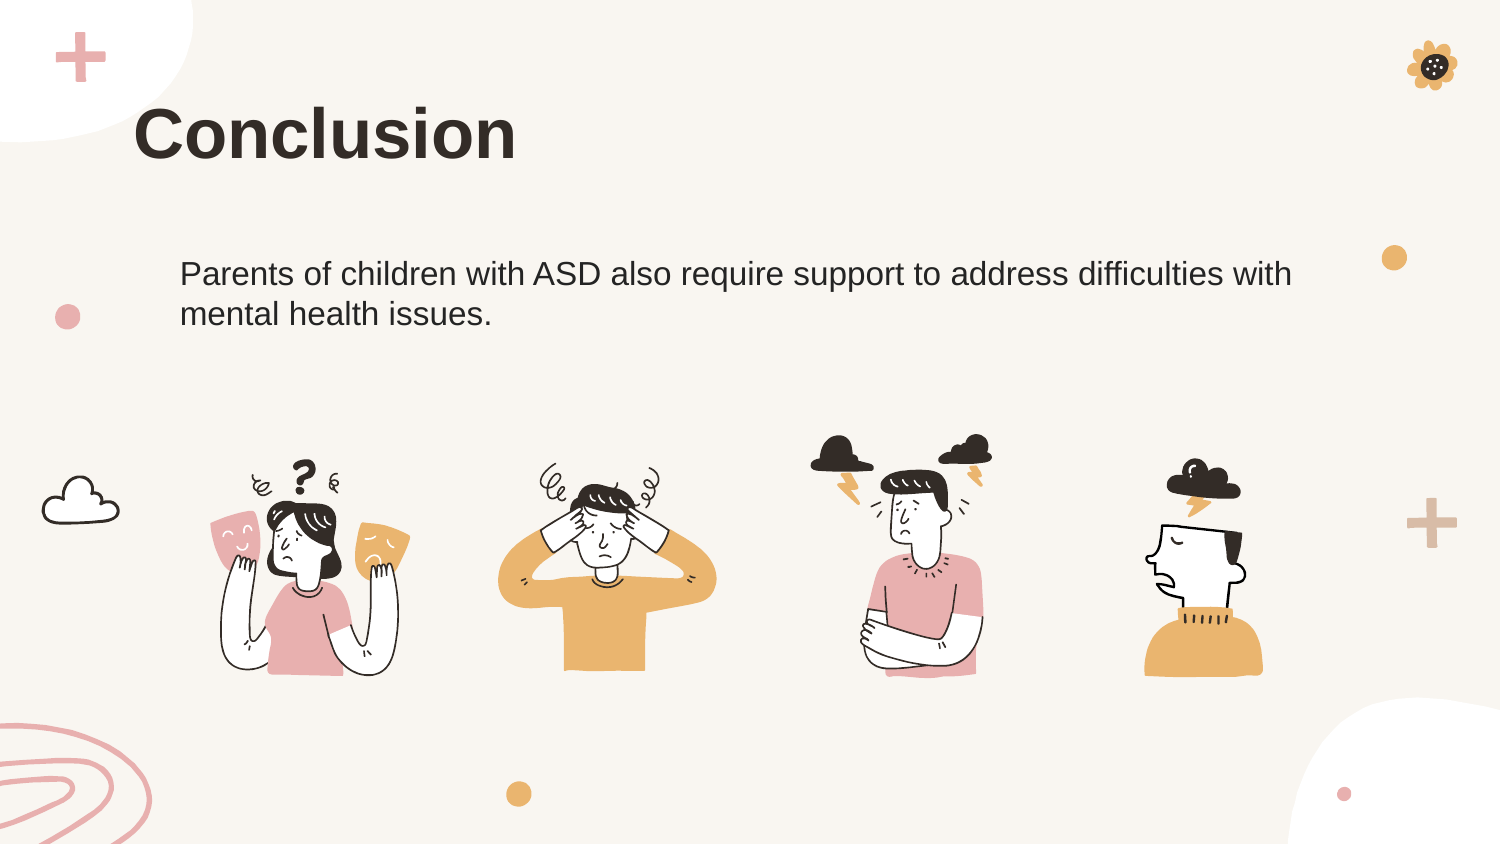

# Conclusion
Parents of children with ASD also require support to address difficulties with mental health issues.